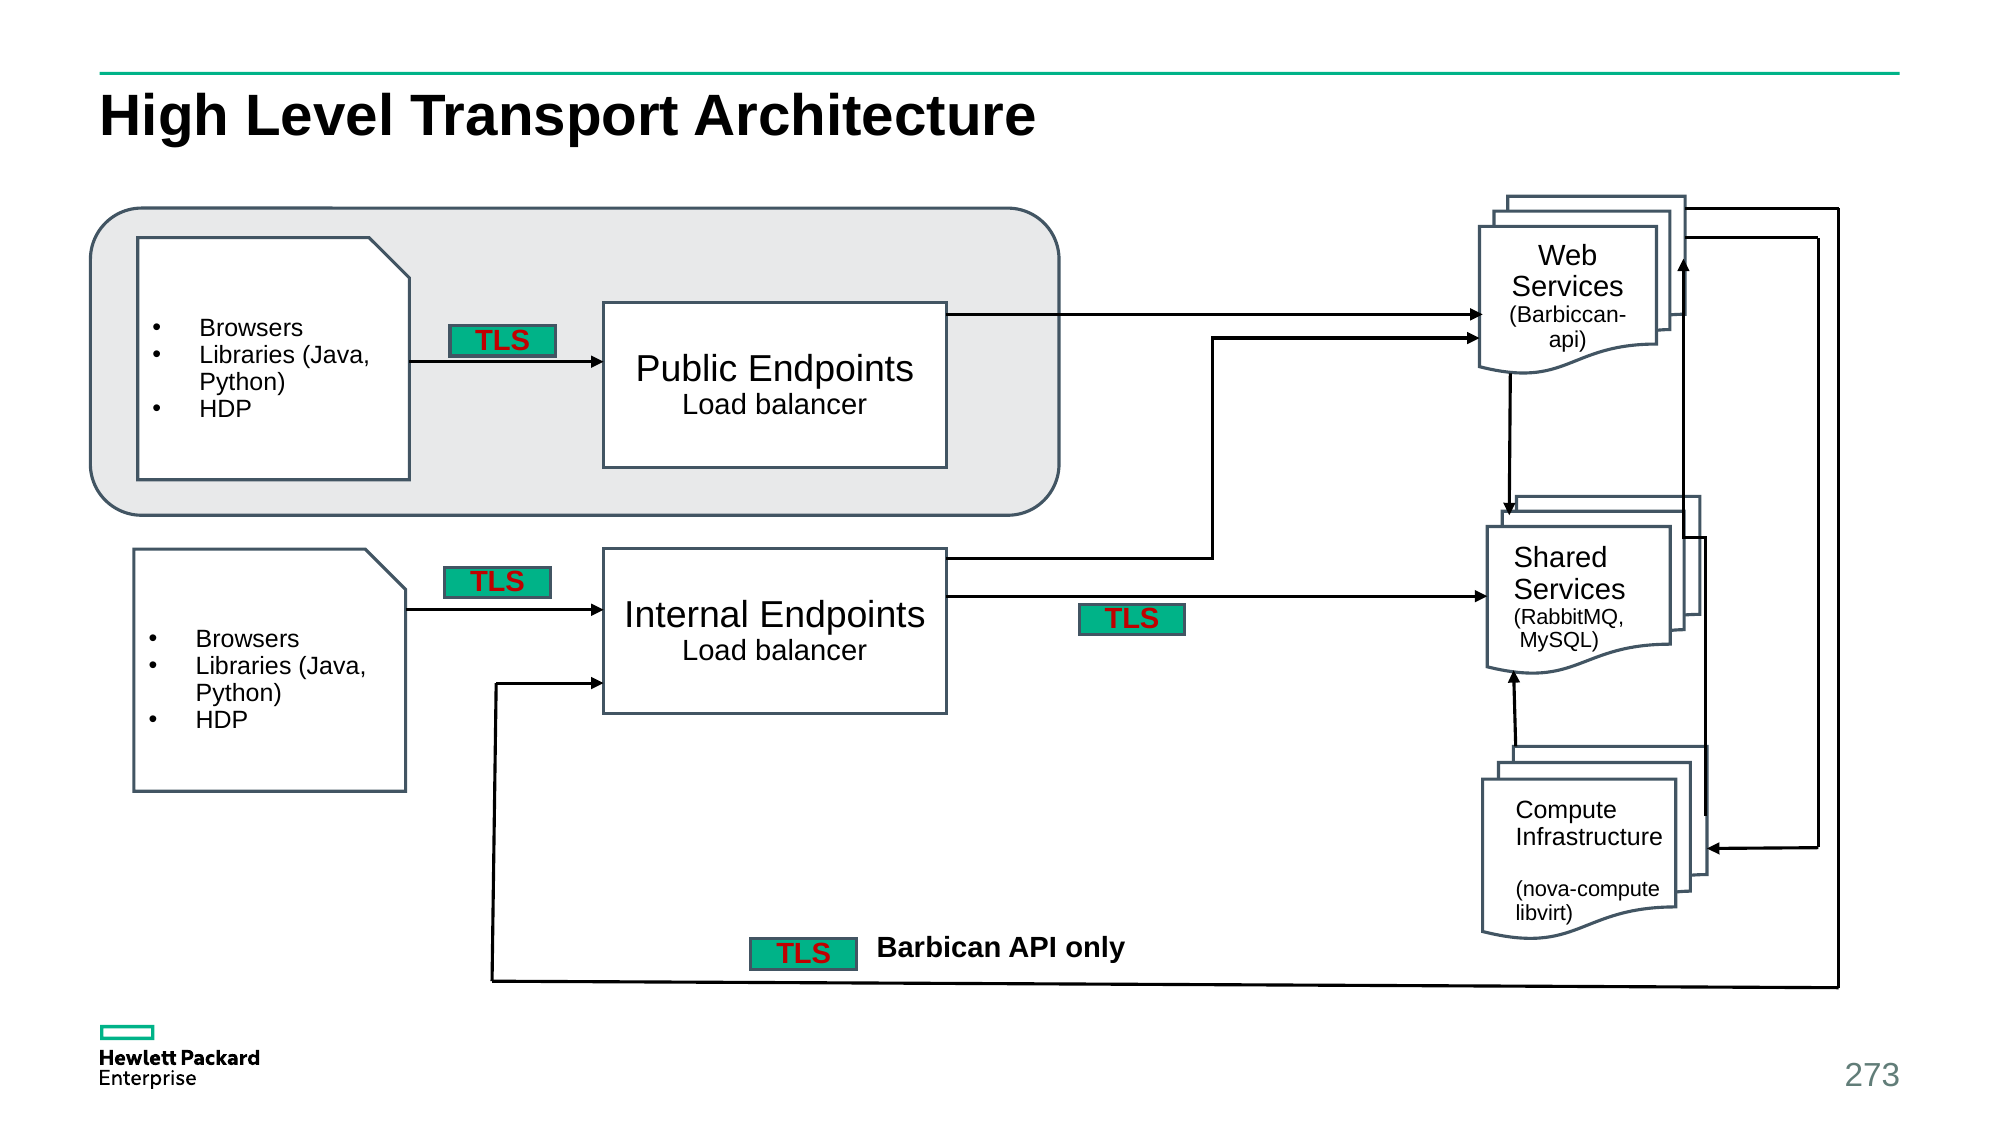

# High Level Transport Architecture
Web Services
(Barbiccan-api)

Browsers
Libraries (Java, Python)
HDP
Public Endpoints
Load balancer
TLS

Shared
Services
(RabbitMQ,
 MySQL)

Internal Endpoints
Load balancer
Browsers
Libraries (Java, Python)
HDP
TLS
TLS

Compute
Infrastructure

(nova-compute
libvirt)

Barbican API only
TLS
273